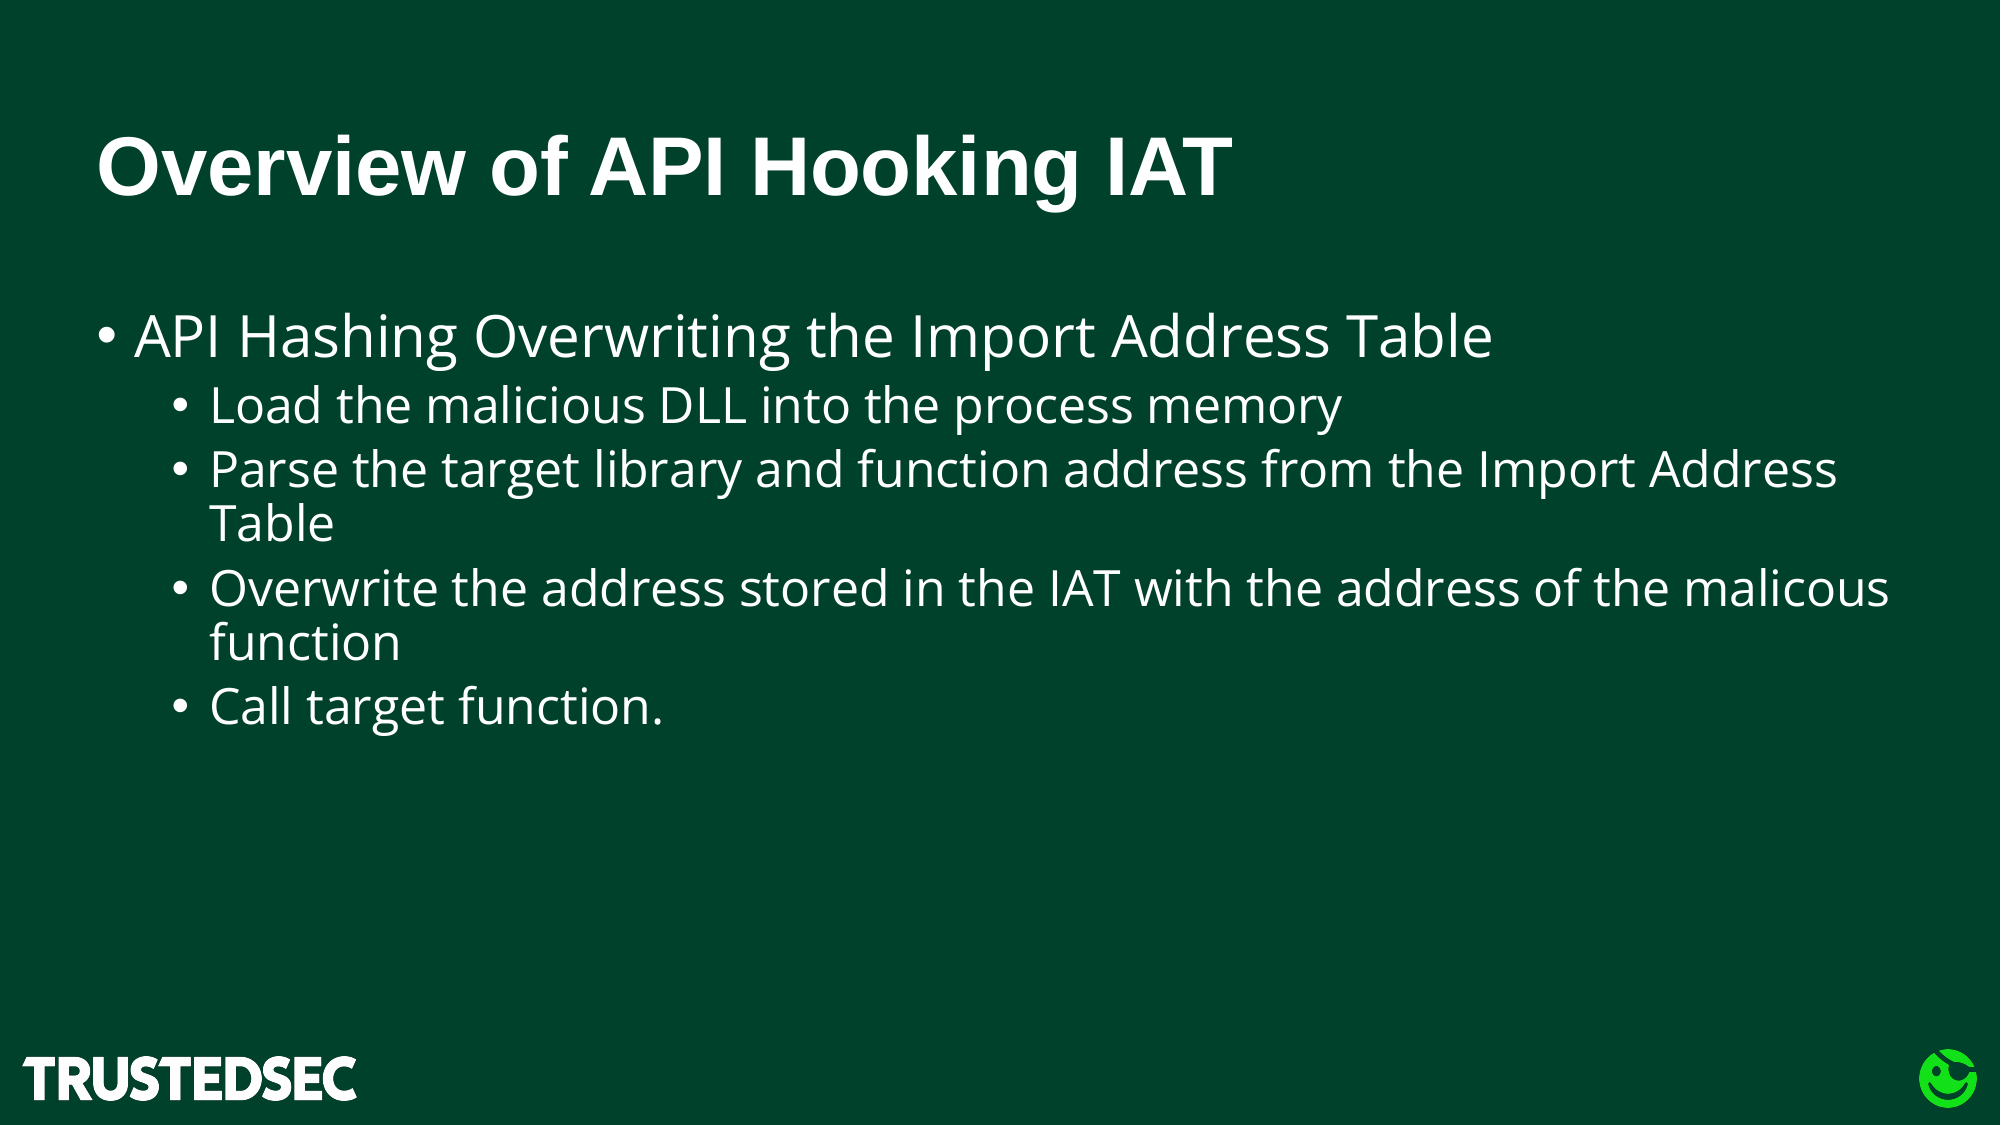

# Overview of API Hooking IAT
API Hashing Overwriting the Import Address Table
Load the malicious DLL into the process memory
Parse the target library and function address from the Import Address Table
Overwrite the address stored in the IAT with the address of the malicous function
Call target function.